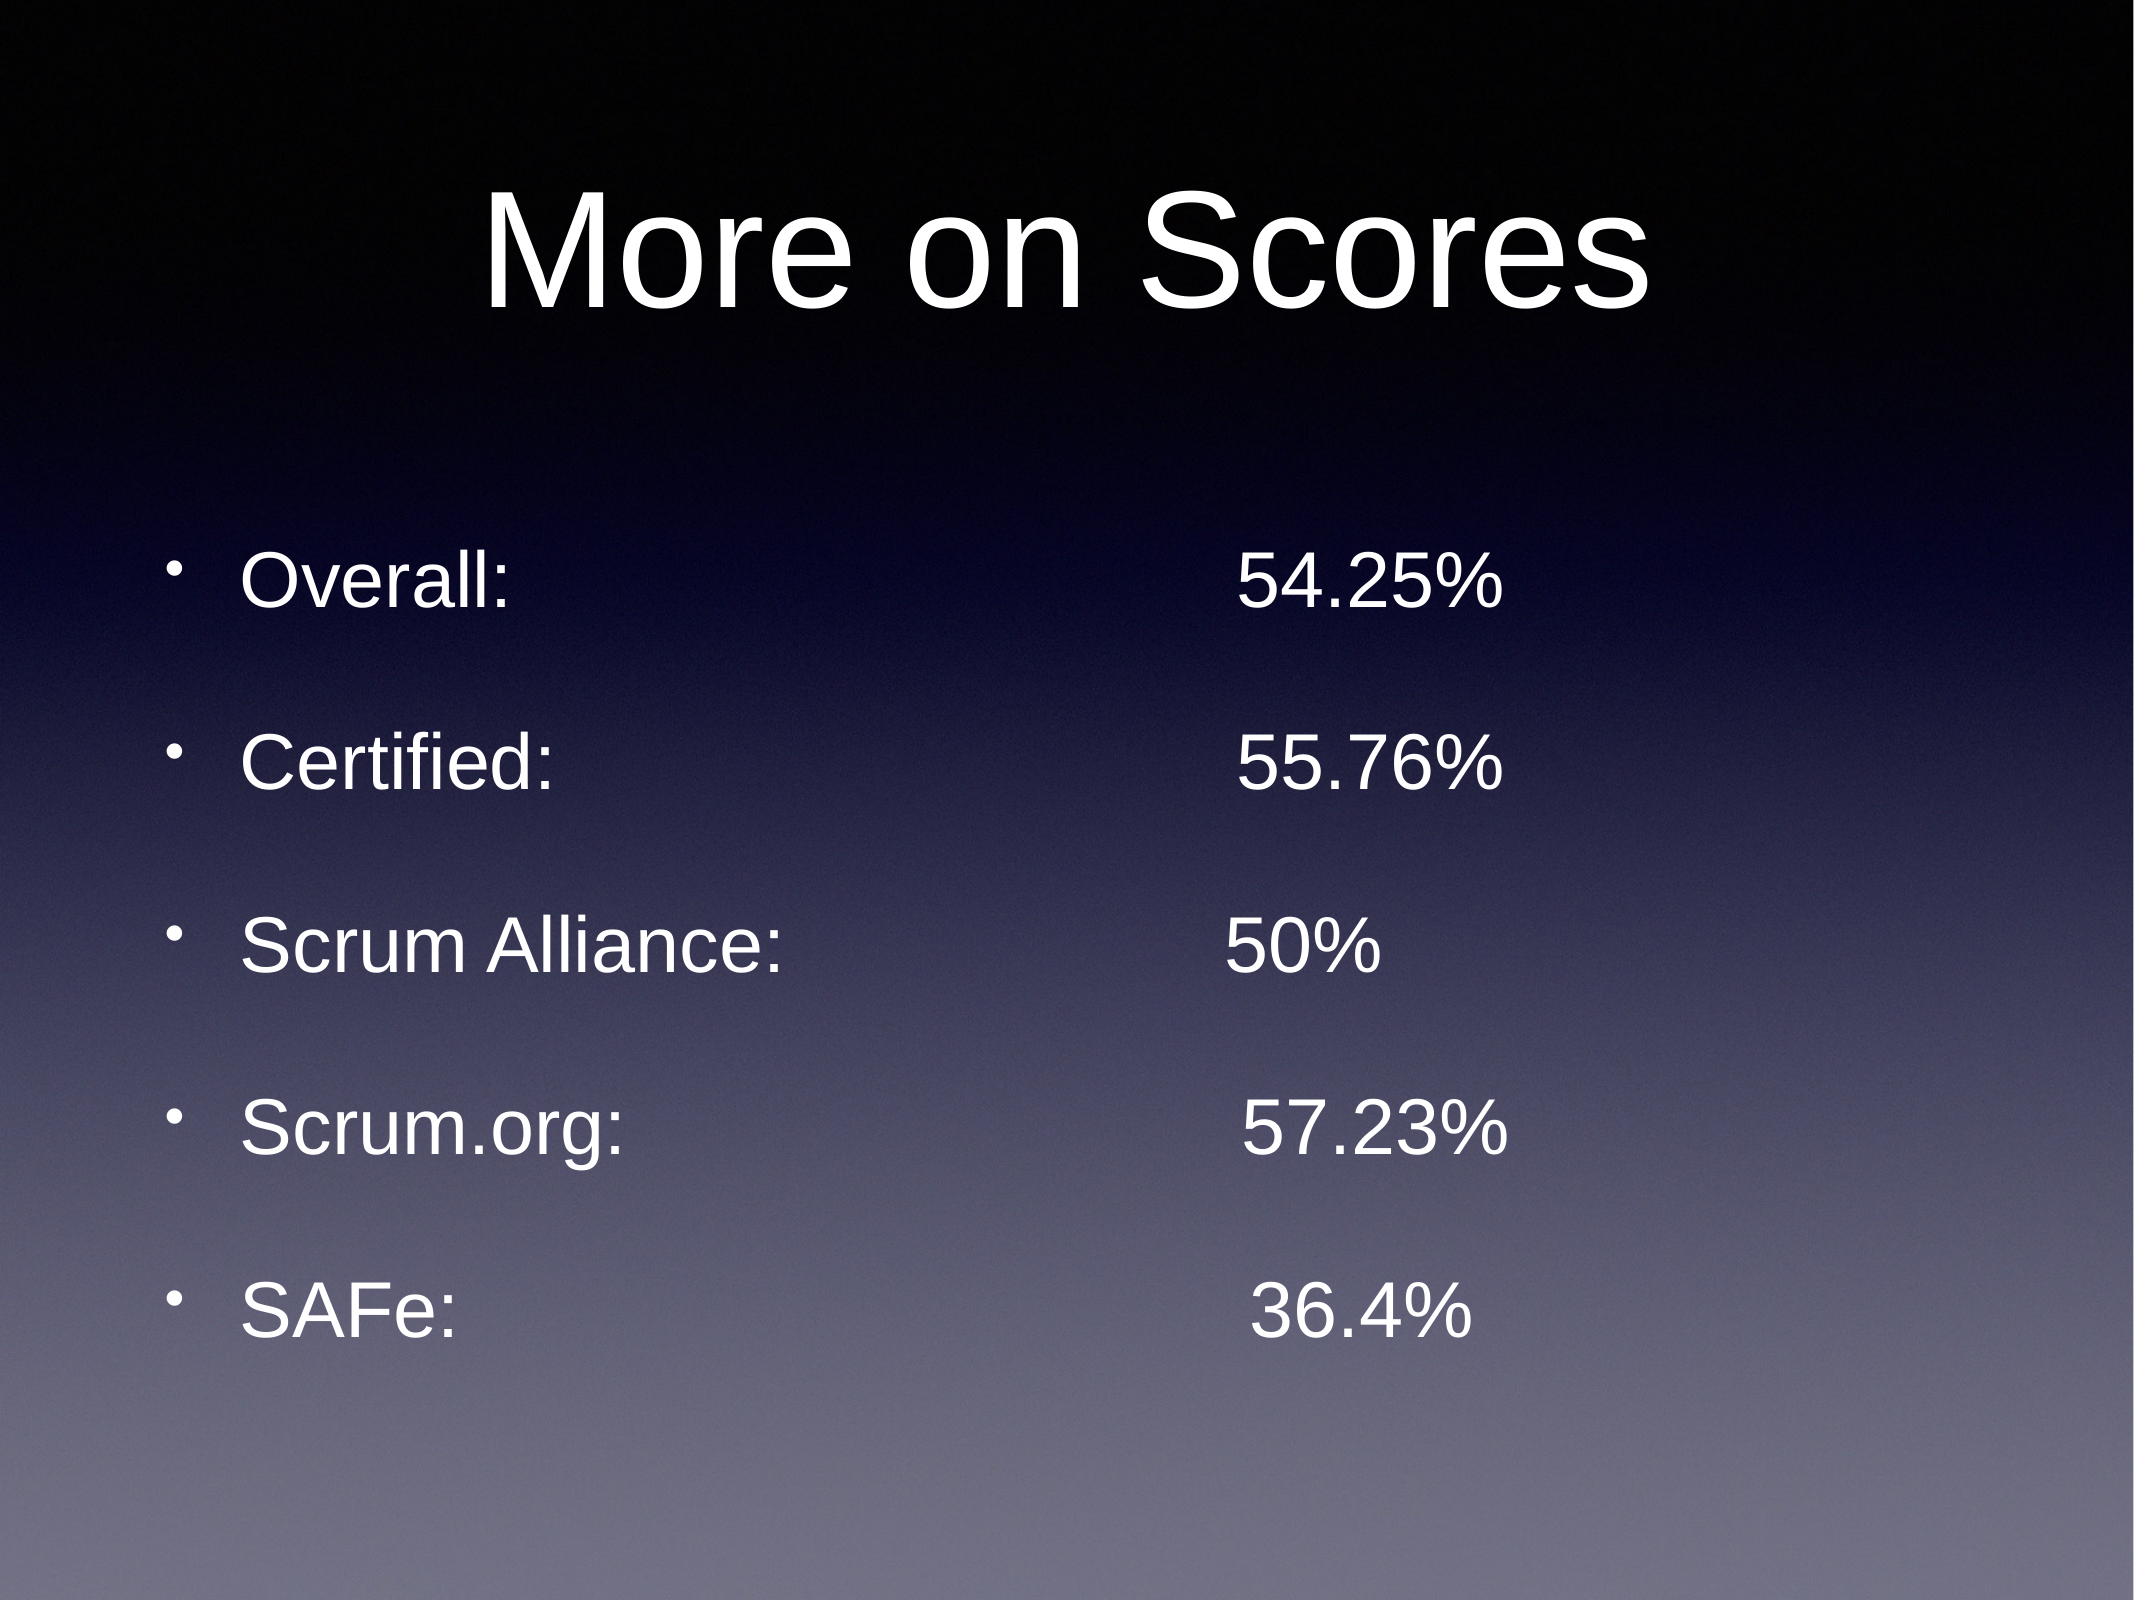

# More on Scores
Overall:                                 54.25%
Certified:                               55.76%
Scrum Alliance:                    50%
Scrum.org:                            57.23%
SAFe:                                    36.4%